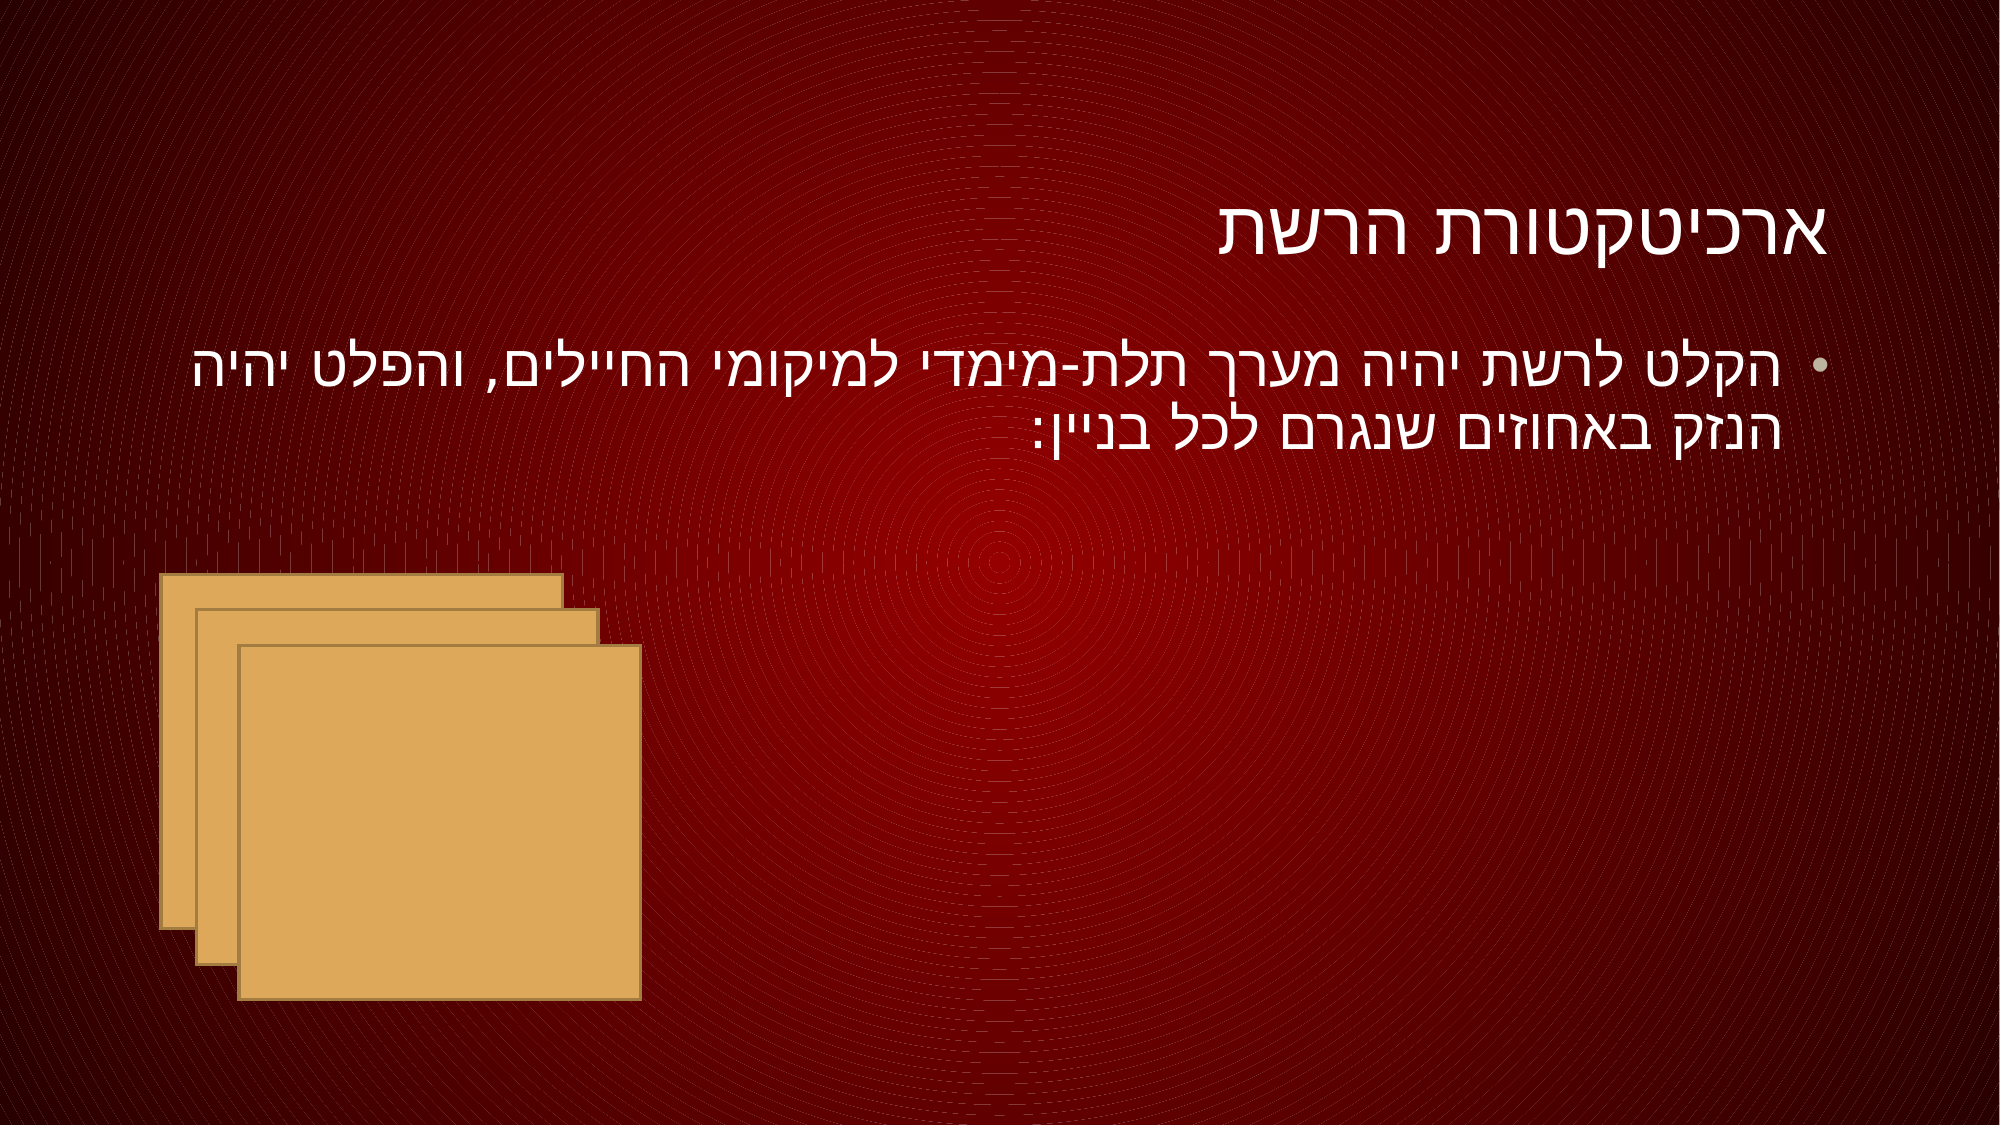

# ארכיטקטורת הרשת
הקלט לרשת יהיה מערך תלת-מימדי למיקומי החיילים, והפלט יהיה הנזק באחוזים שנגרם לכל בניין: